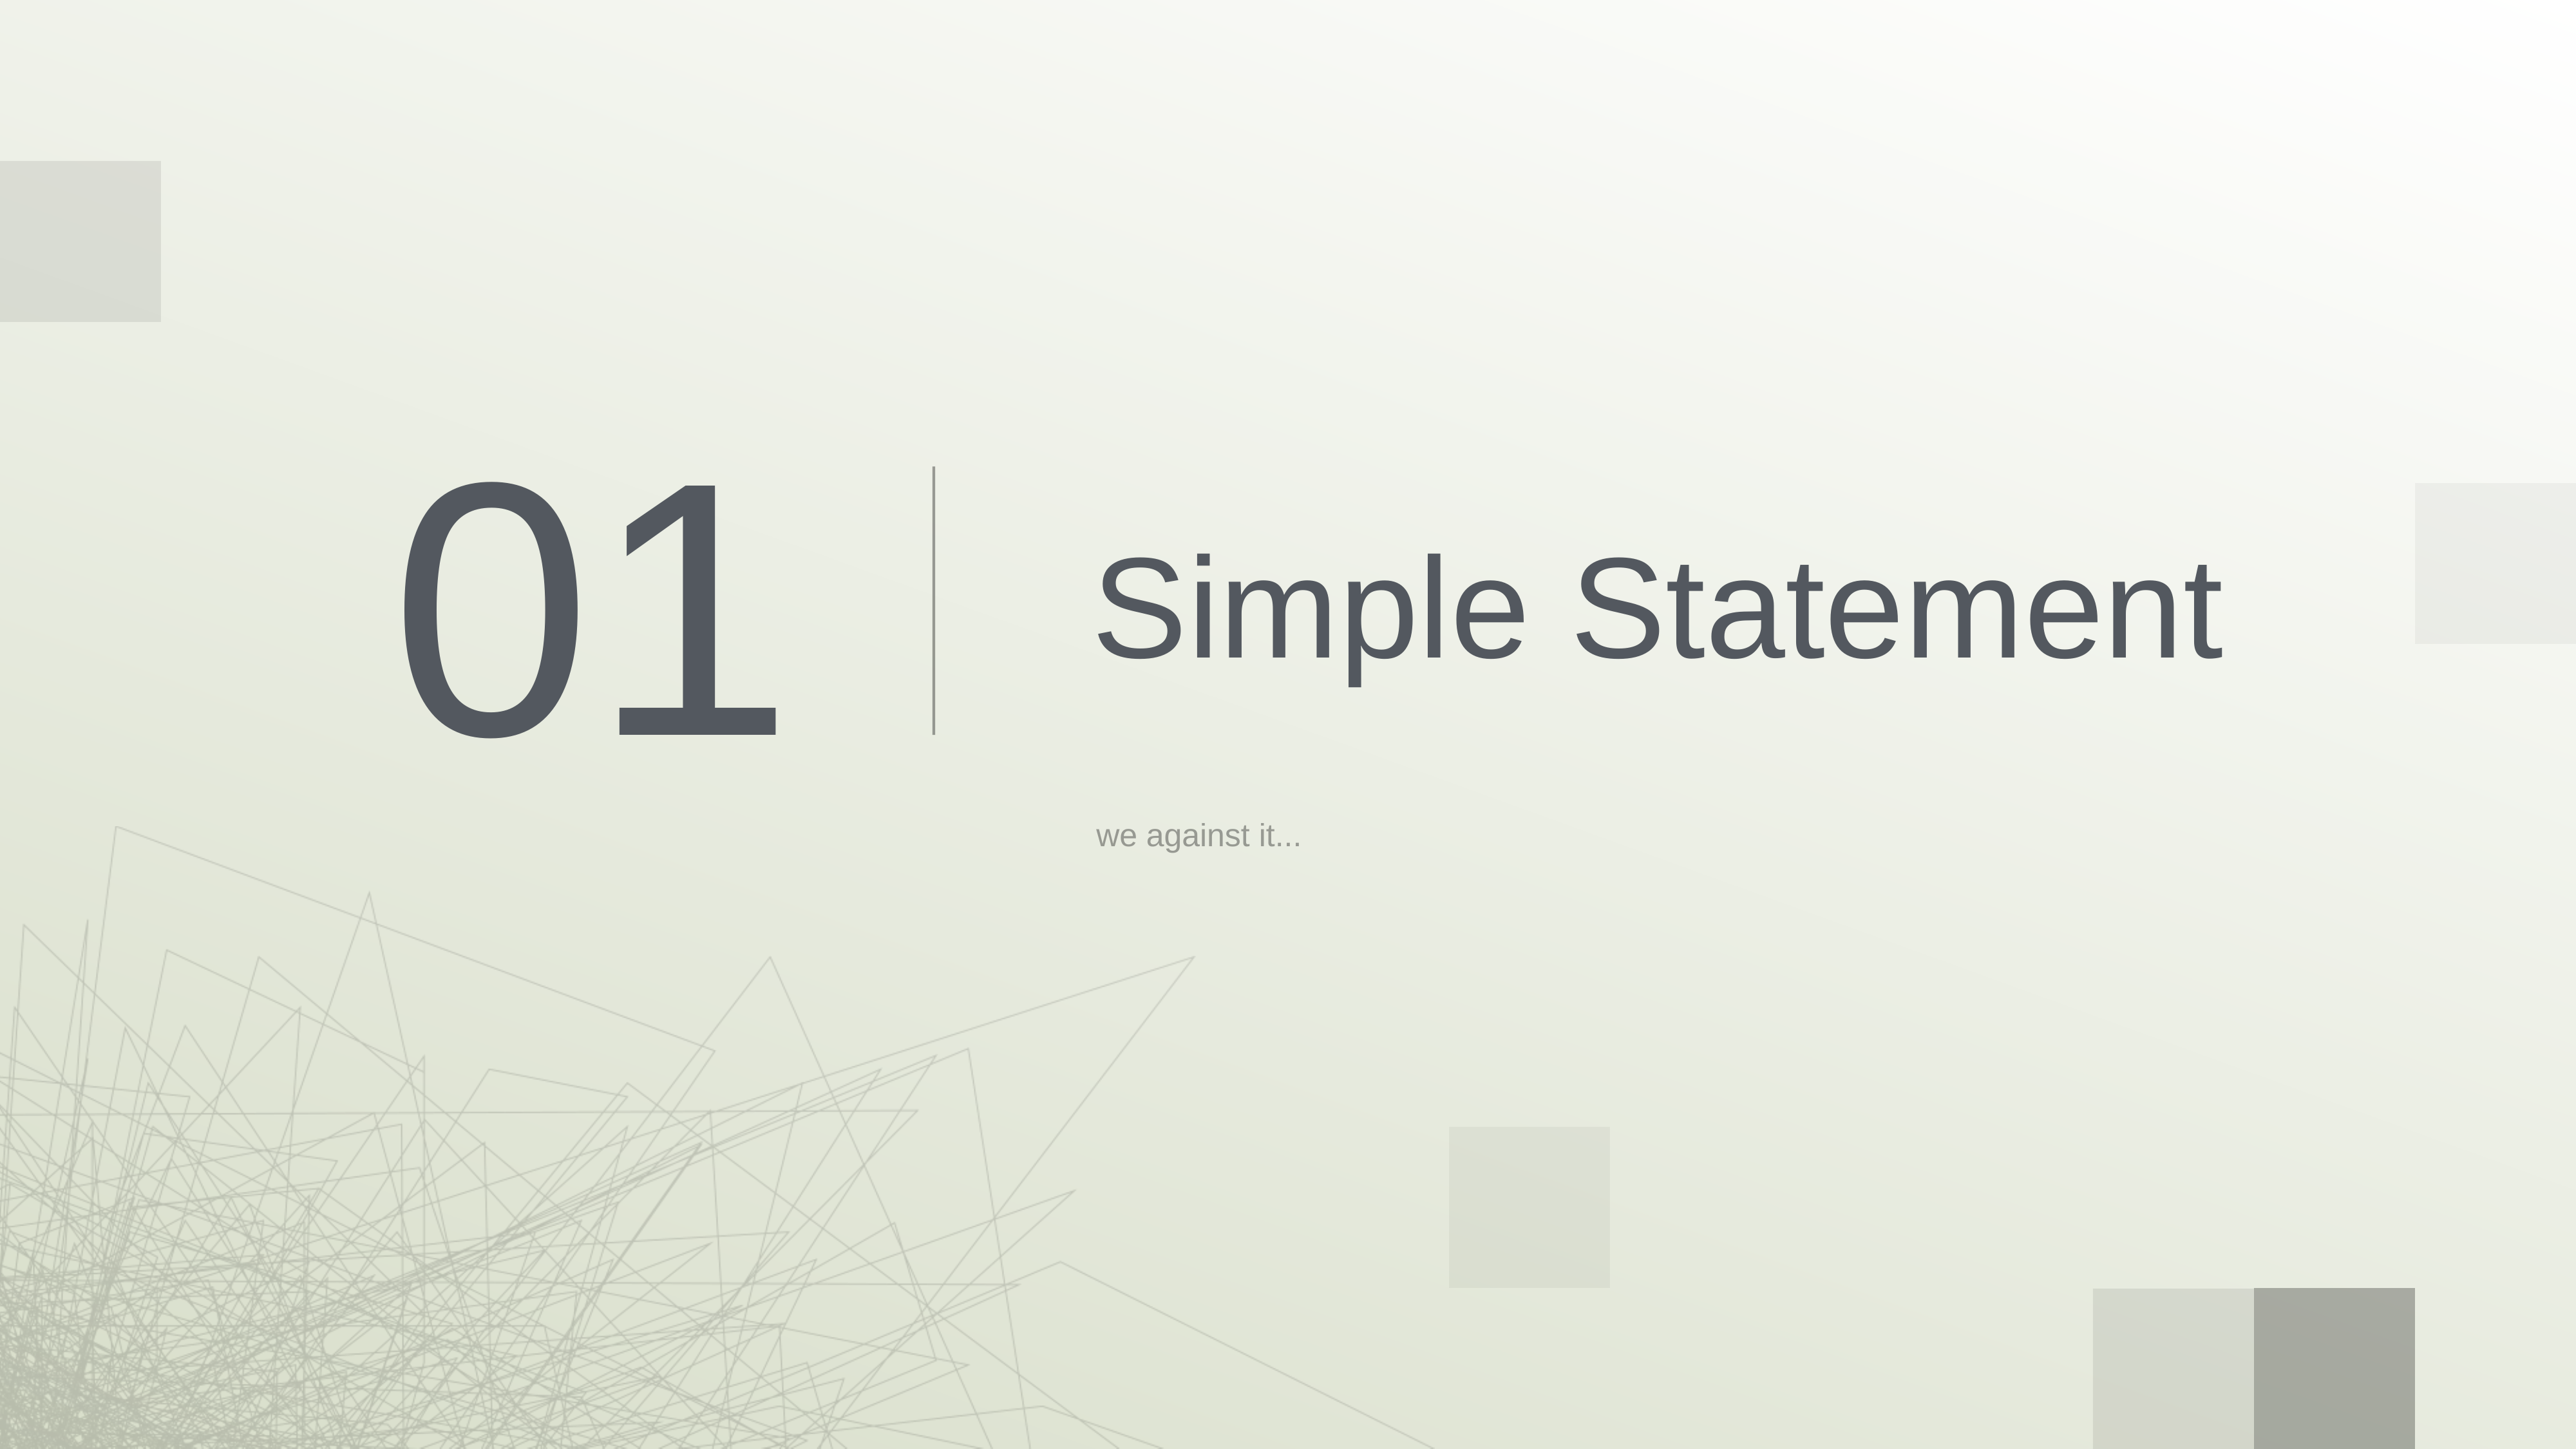

01
# Simple Statement

we against it...

5